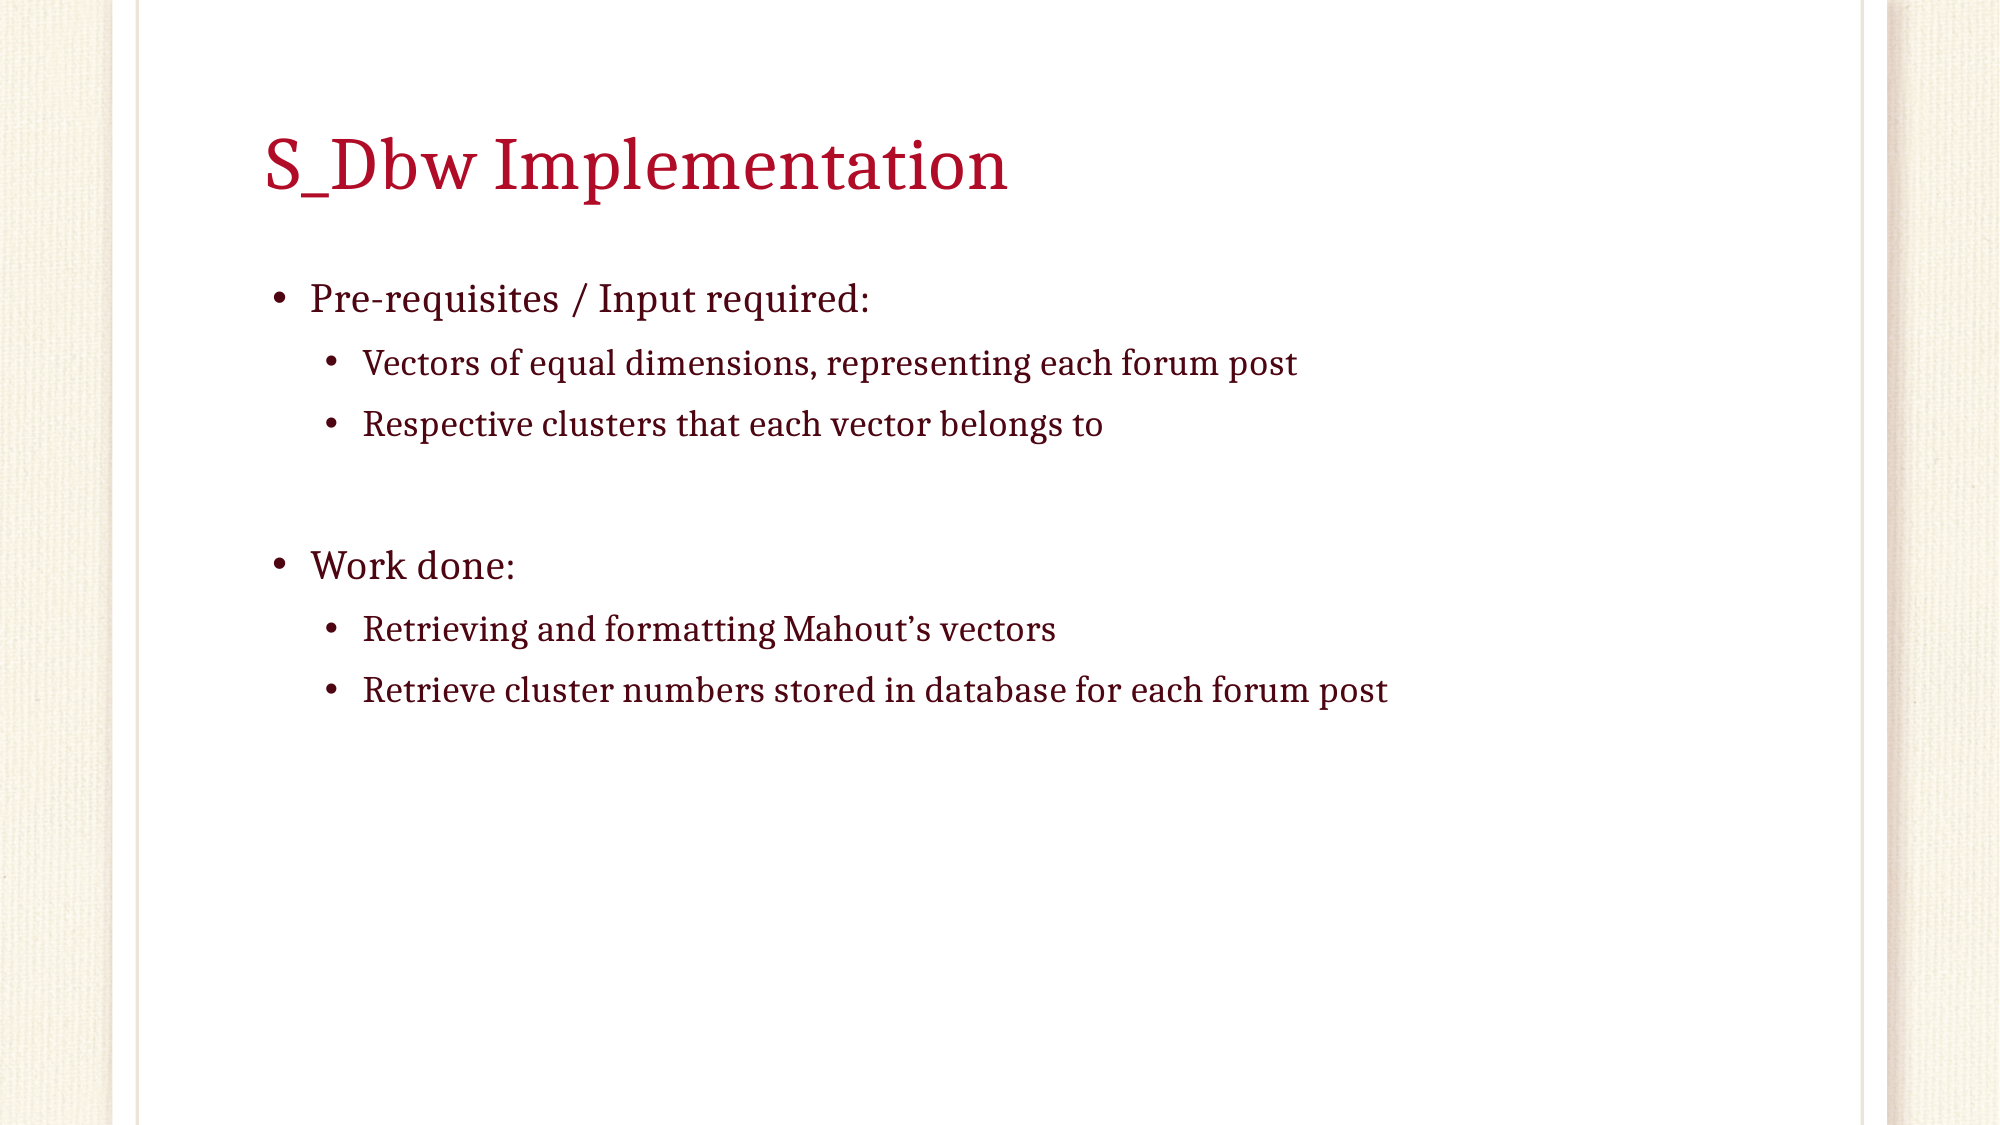

# S_Dbw Implementation
Pre-requisites / Input required:
Vectors of equal dimensions, representing each forum post
Respective clusters that each vector belongs to

Work done:
Retrieving and formatting Mahout’s vectors
Retrieve cluster numbers stored in database for each forum post